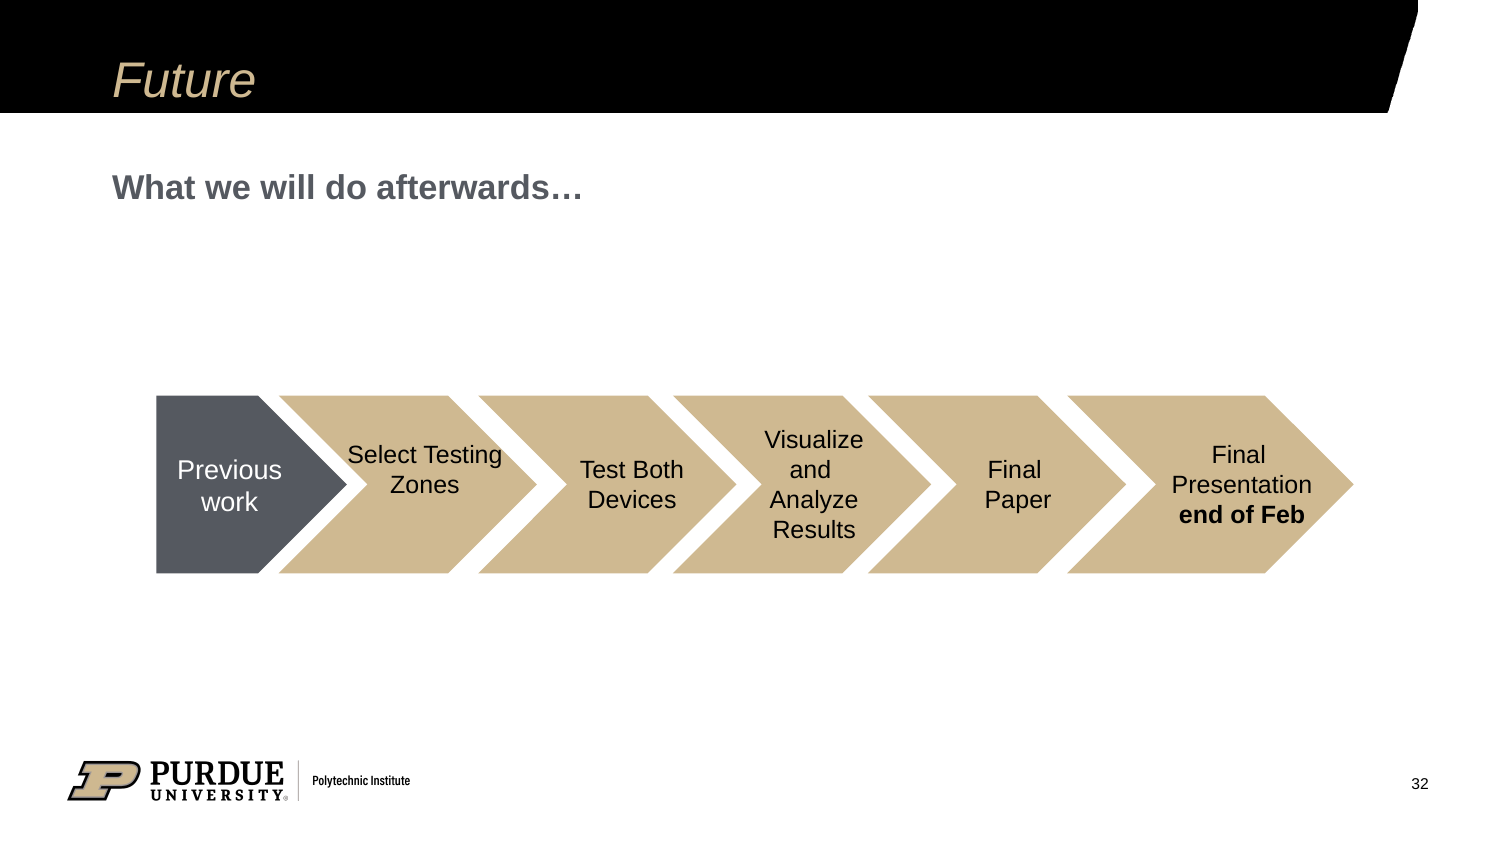

# Future
What we will do afterwards…
Previous work

Visualize and
Analyze Results
Select Testing Zones
Final
Presentation
end of Feb
Test Both Devices
Final
Paper
32